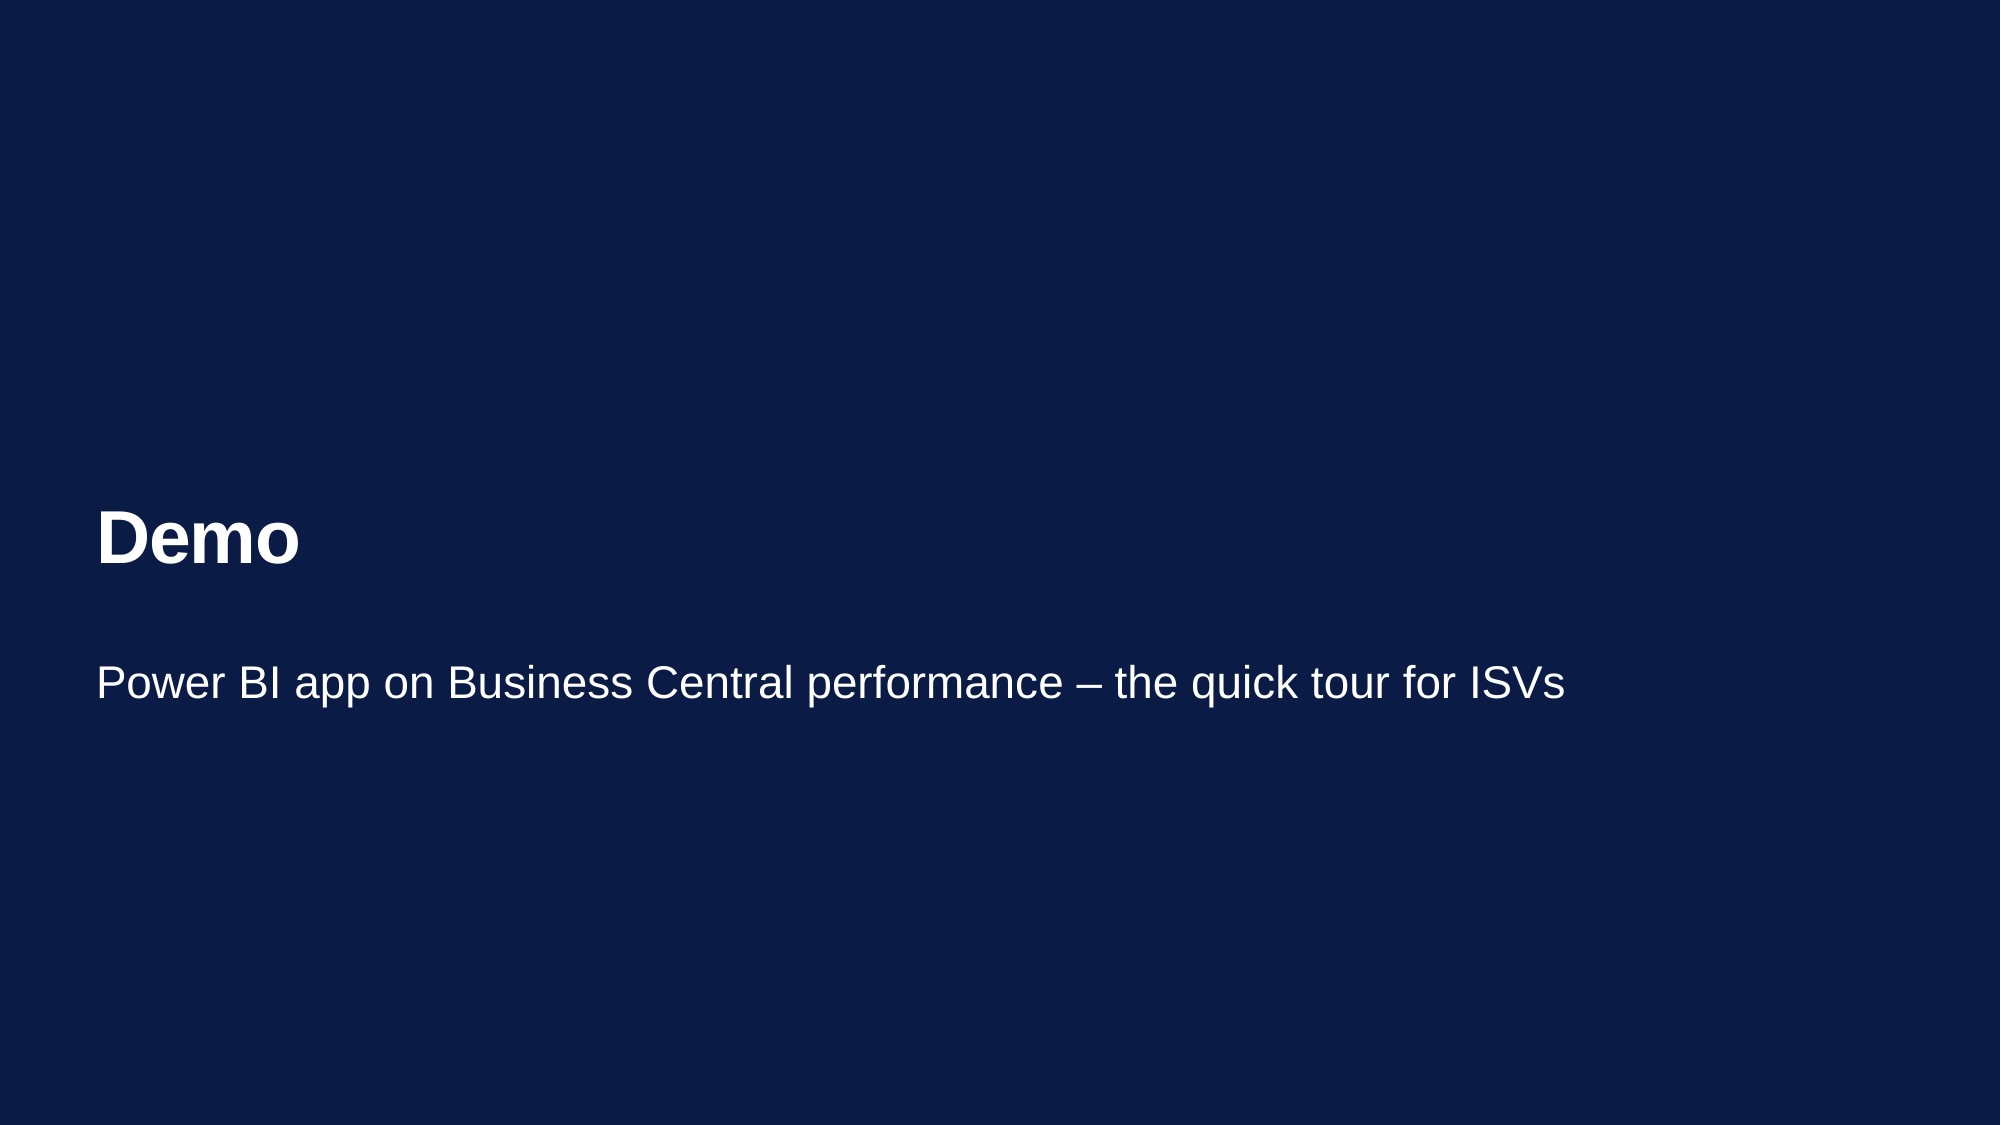

# Demo
Power BI app on Business Central performance – the quick tour for ISVs